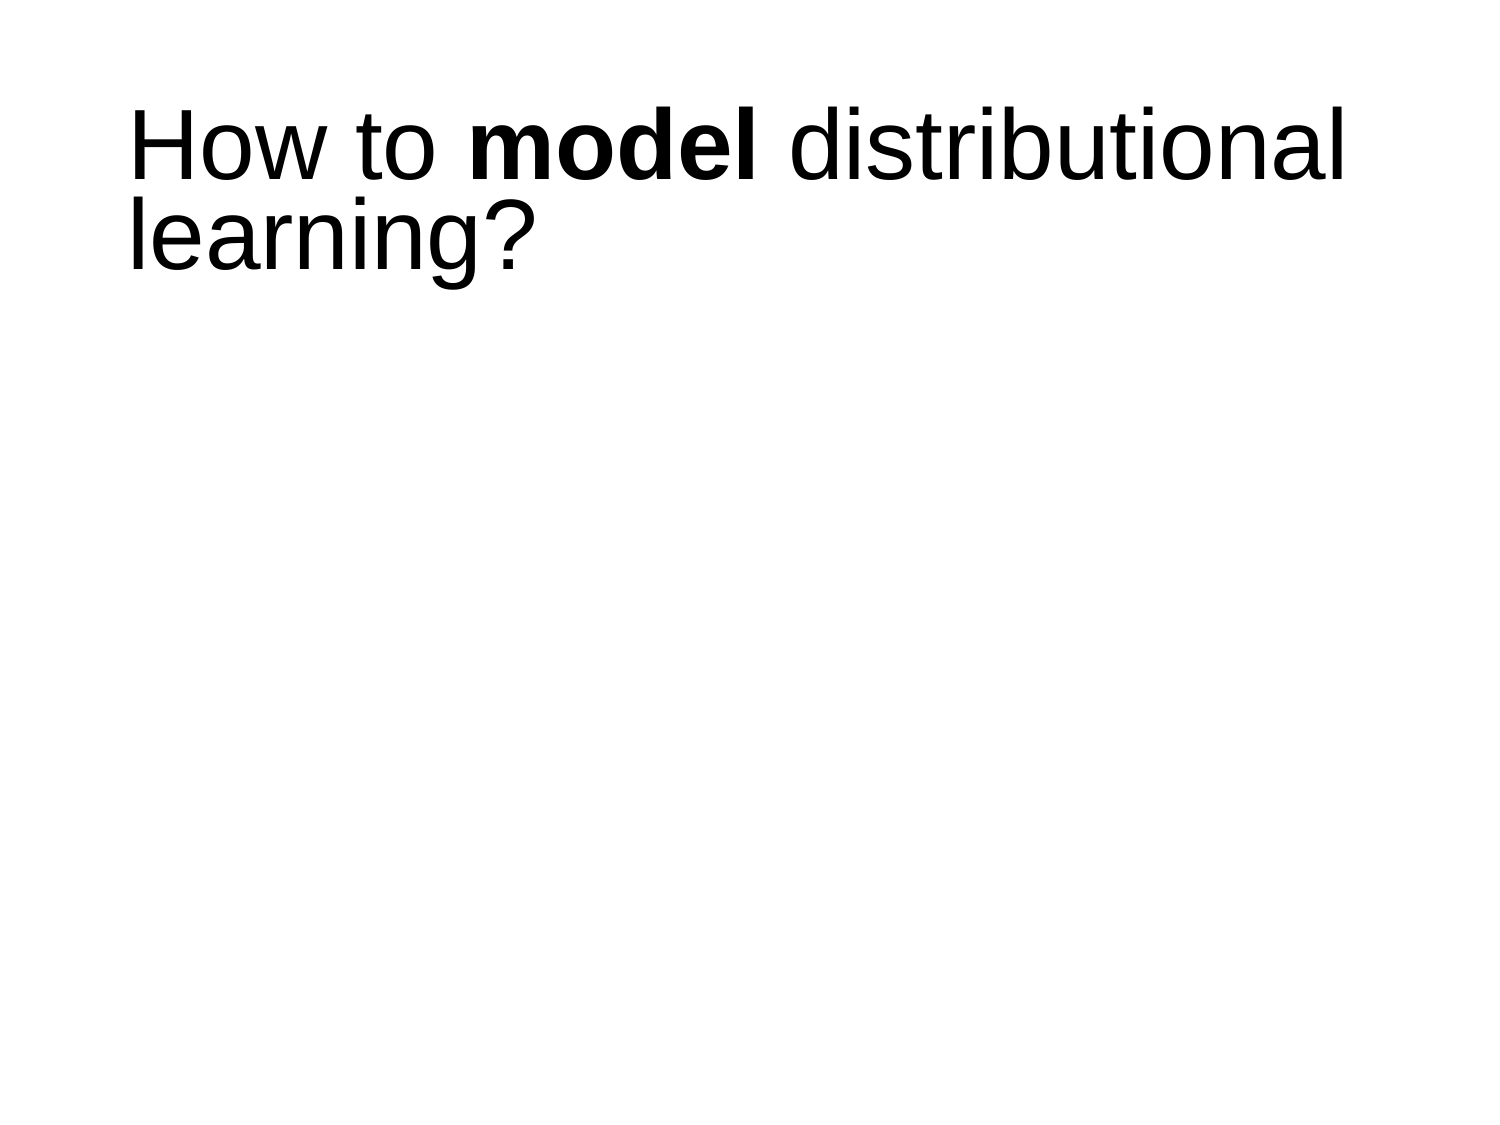

# How to model distributional learning?

16